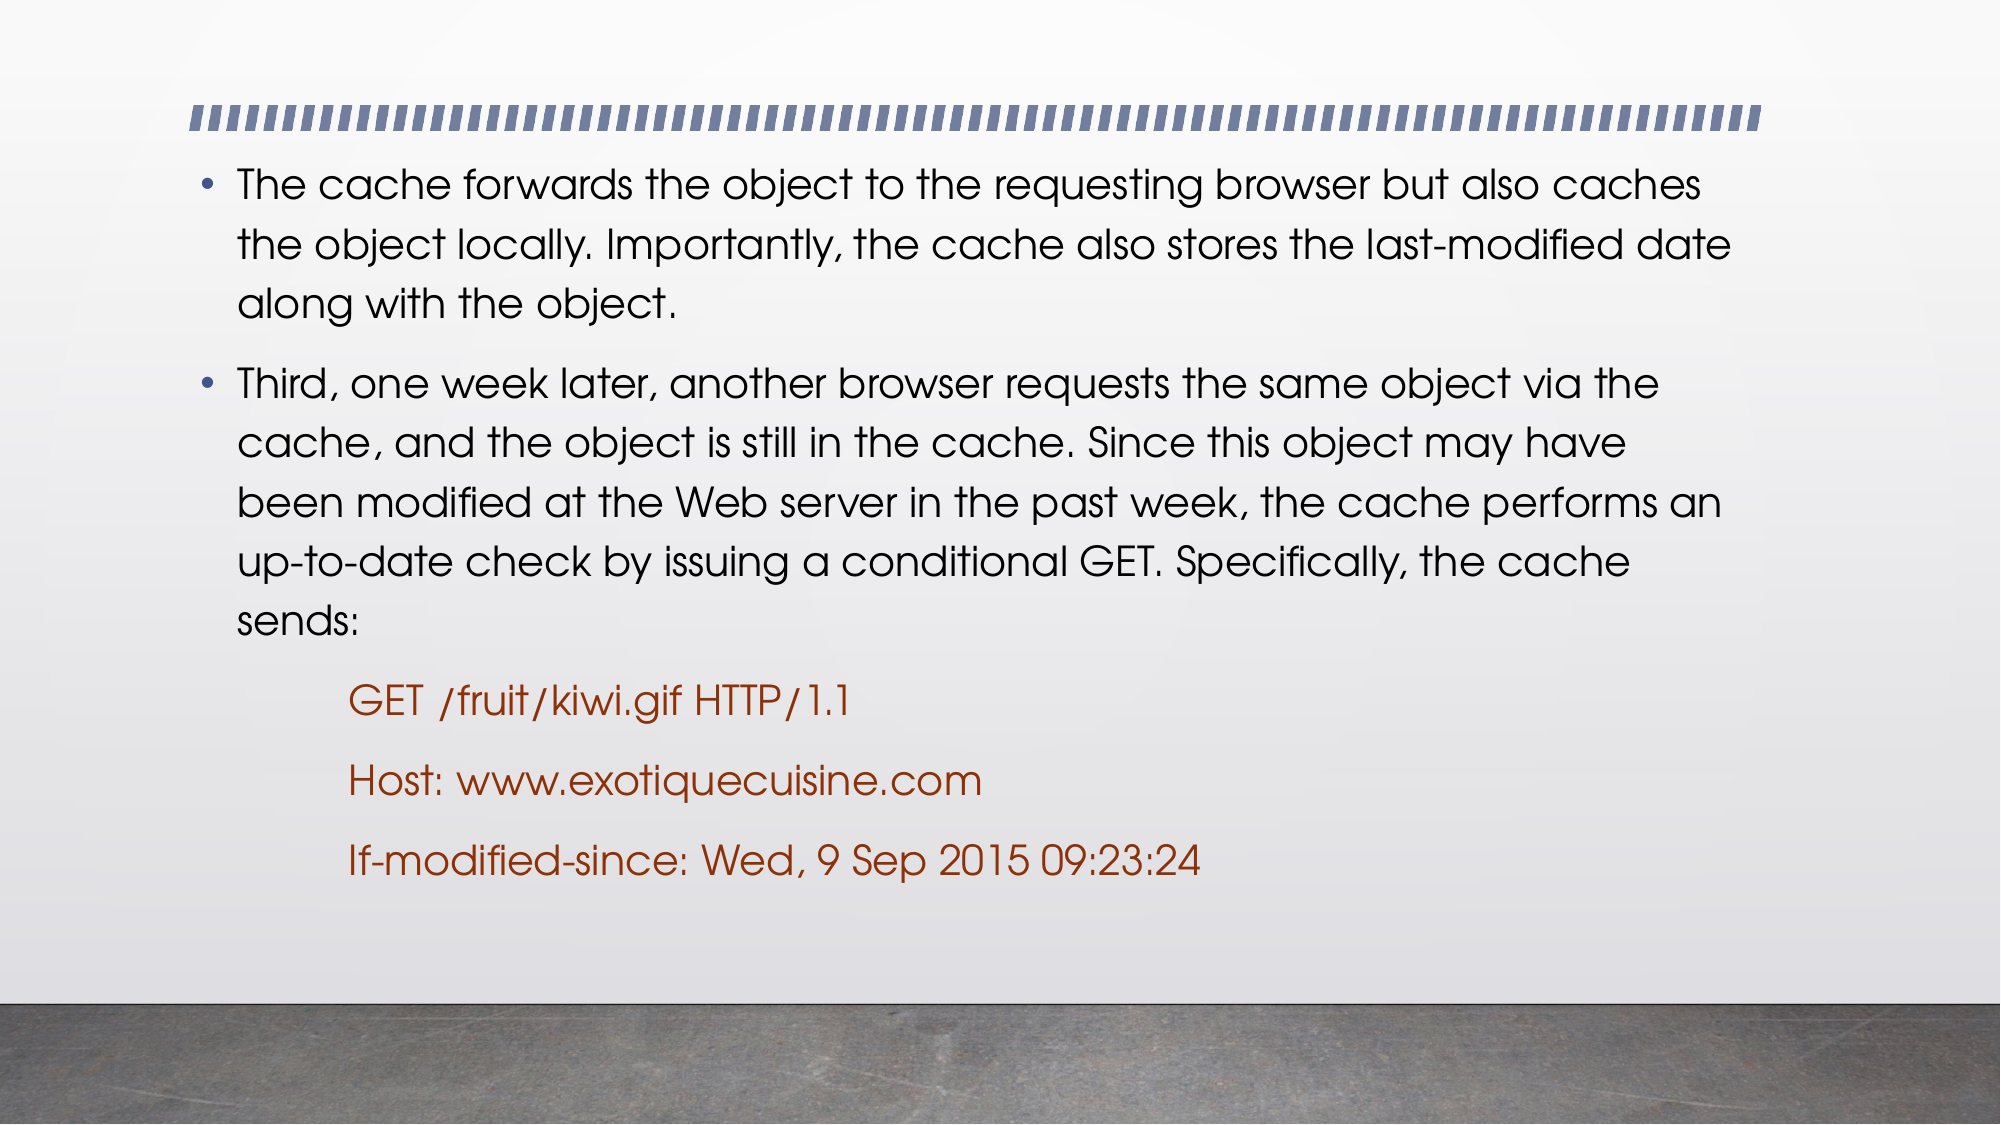

The cache forwards the object to the requesting browser but also caches the object locally. Importantly, the cache also stores the last-modified date along with the object.
Third, one week later, another browser requests the same object via the cache, and the object is still in the cache. Since this object may have been modified at the Web server in the past week, the cache performs an up-to-date check by issuing a conditional GET. Specifically, the cache sends:
	GET /fruit/kiwi.gif HTTP/1.1
	Host: www.exotiquecuisine.com
	If-modified-since: Wed, 9 Sep 2015 09:23:24